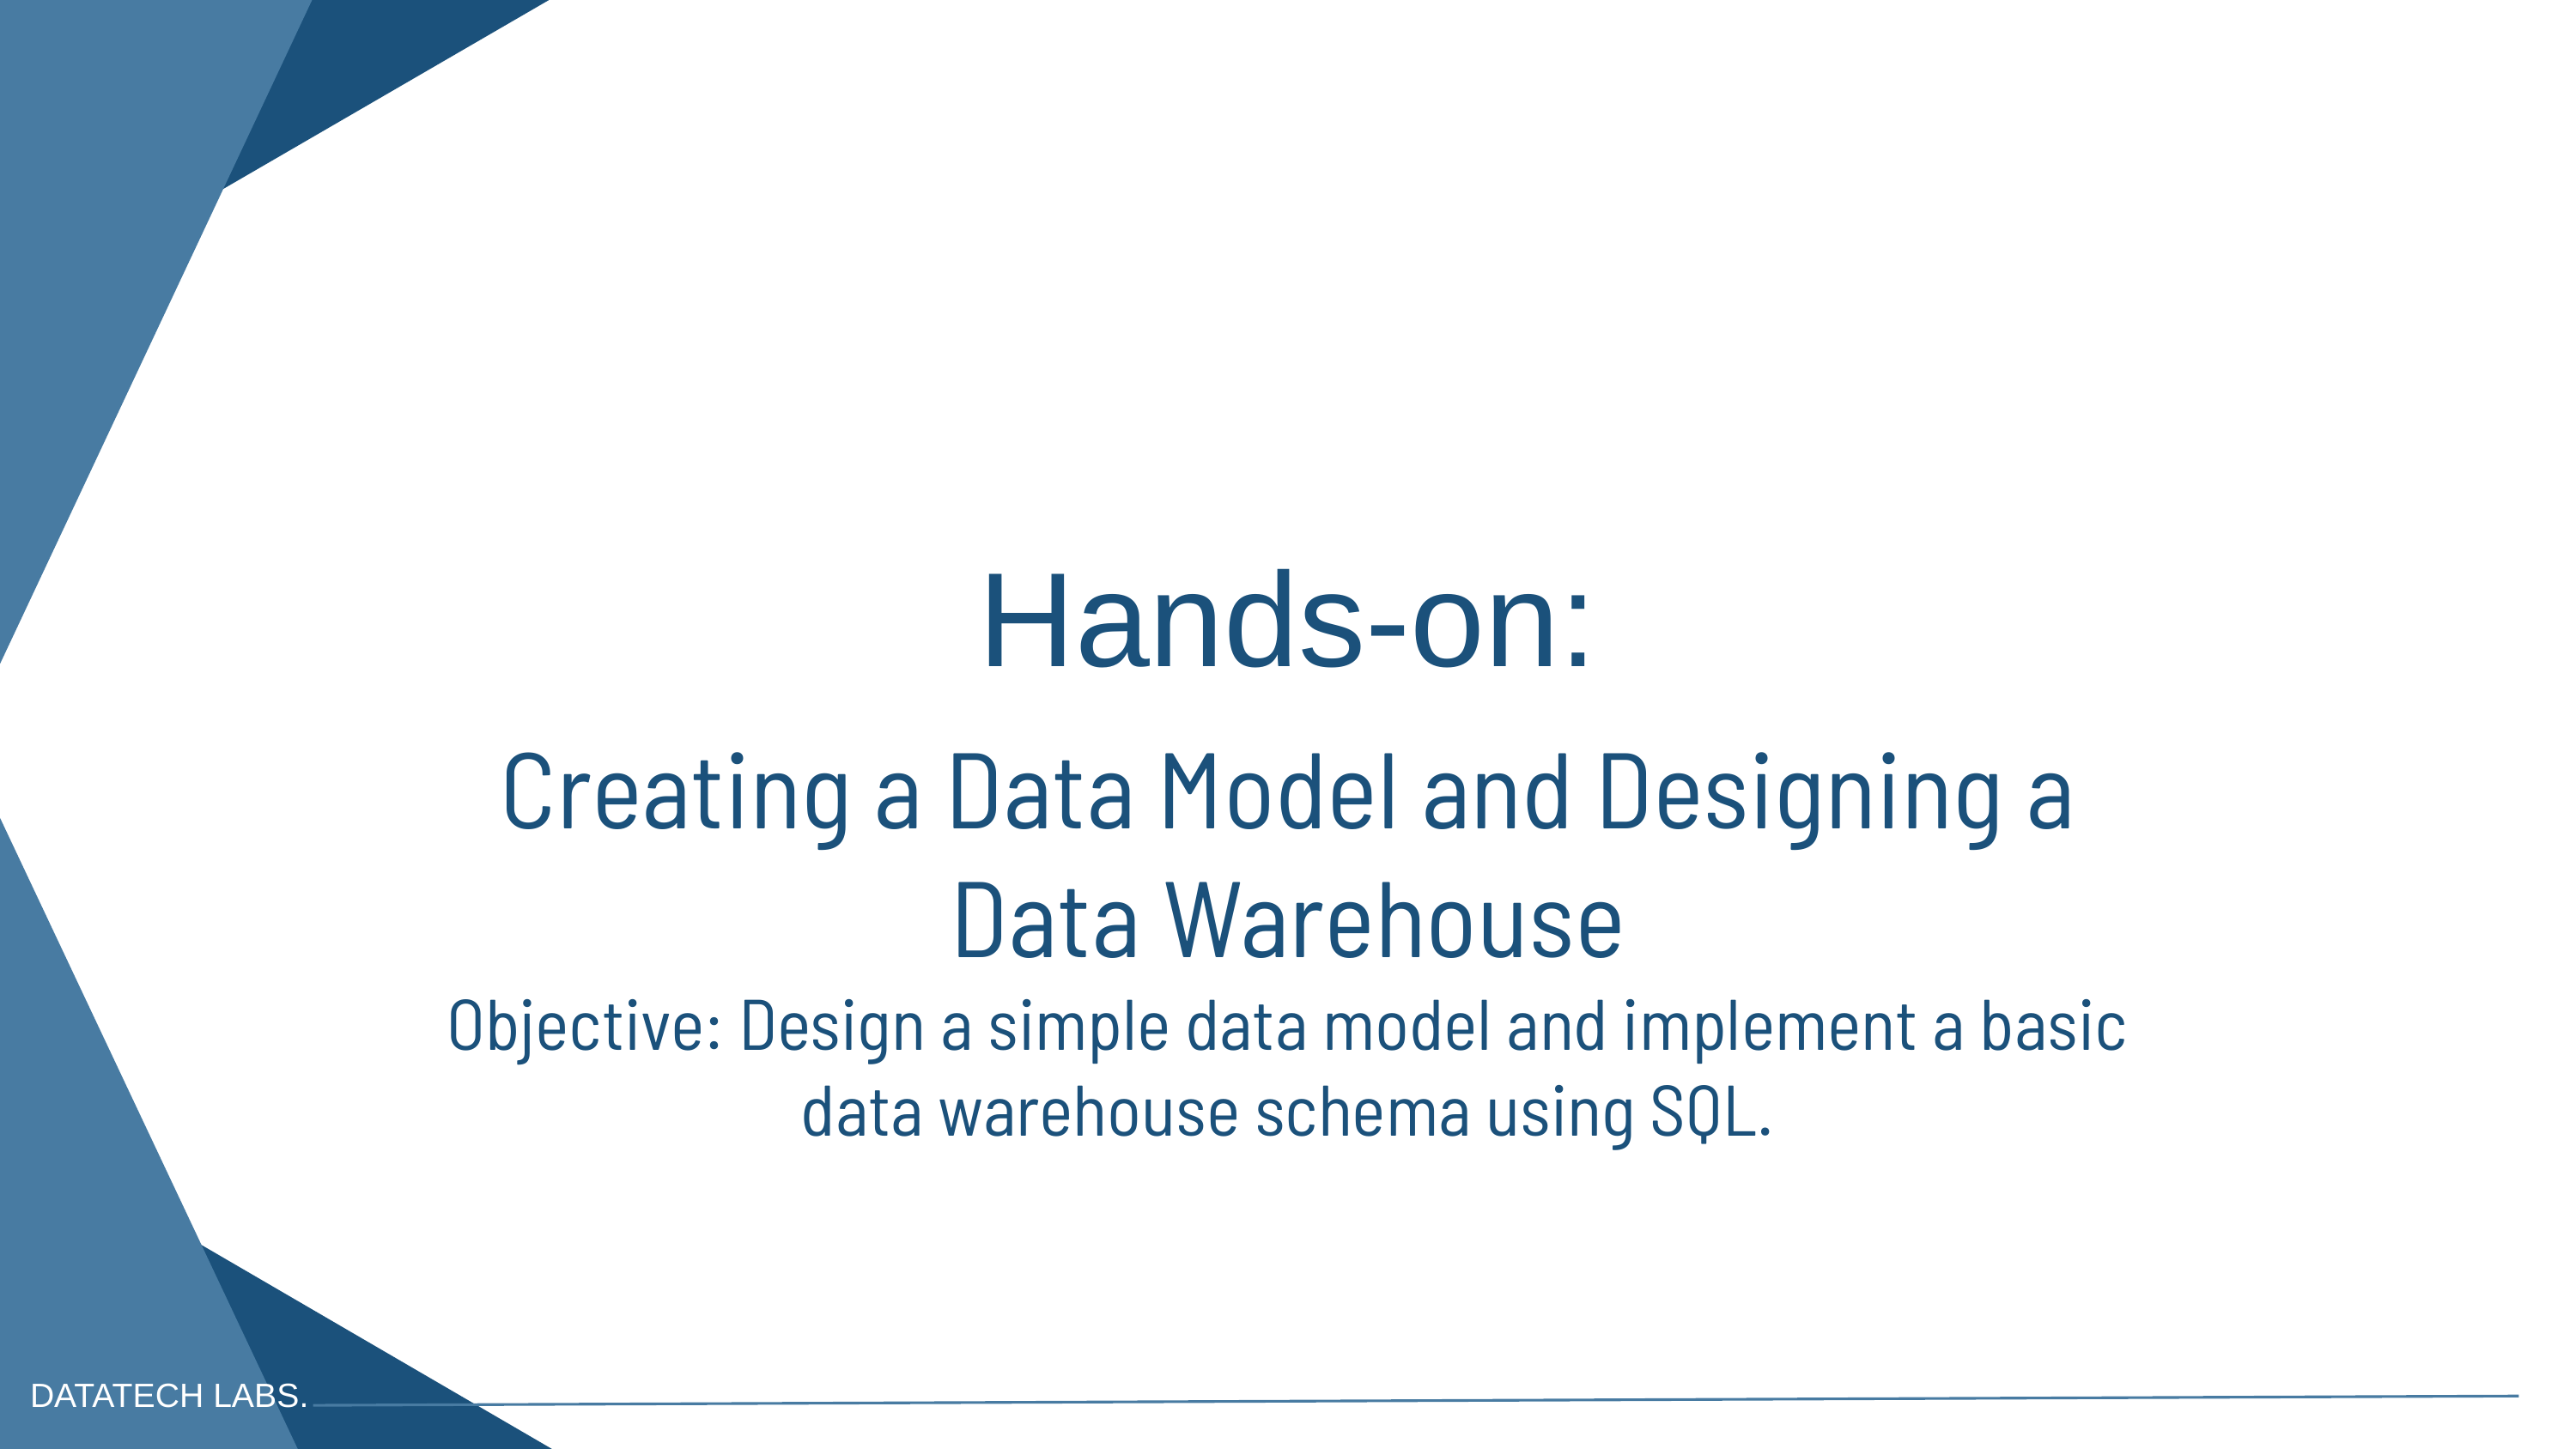

Hands-on:
Creating a Data Model and Designing a Data Warehouse
Objective: Design a simple data model and implement a basic data warehouse schema using SQL.
DATATECH LABS.